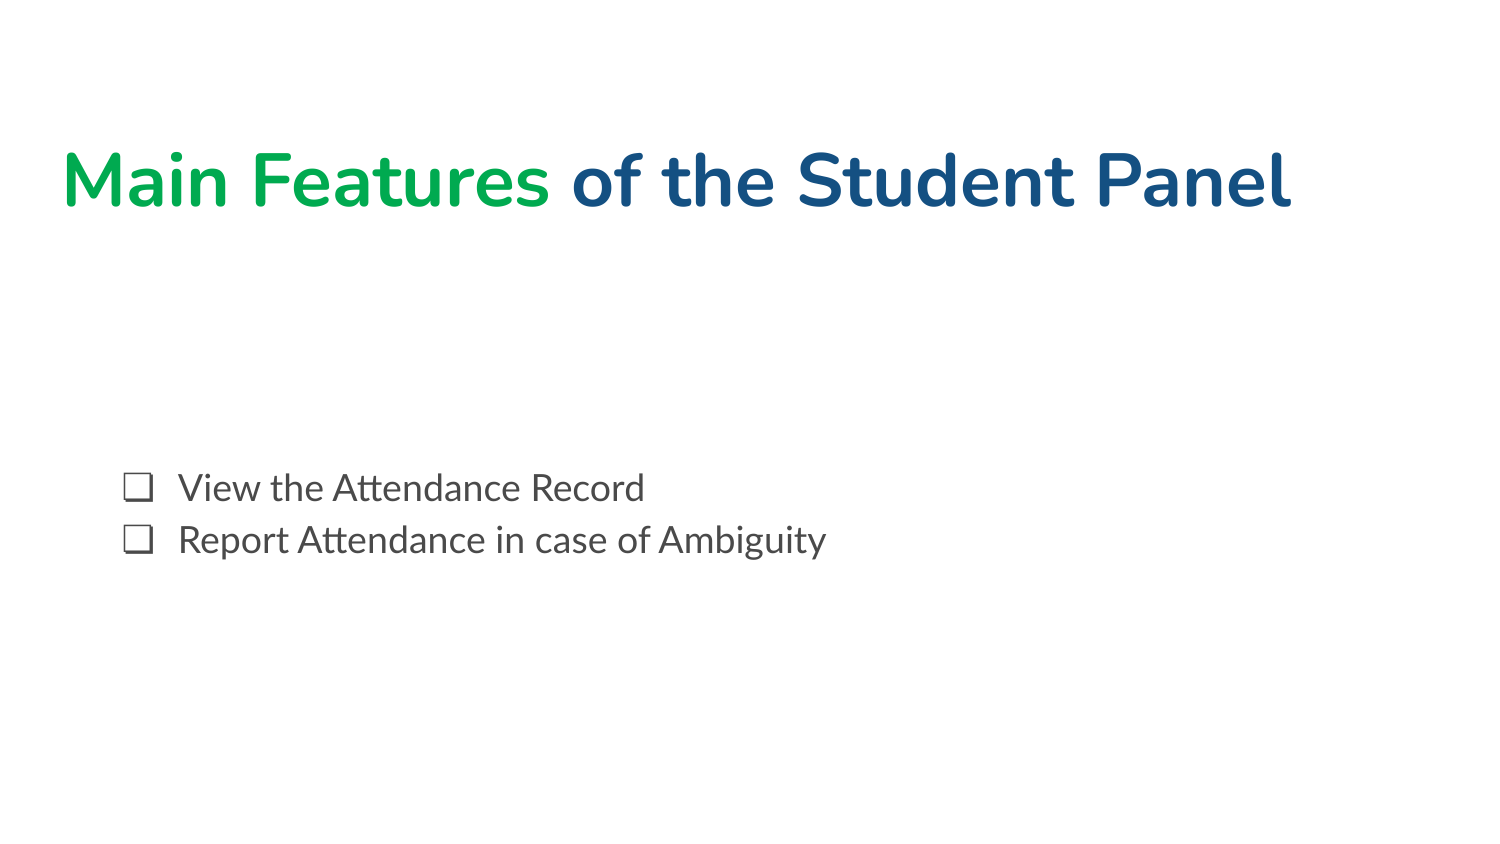

# Main Features of the Student Panel
View the Attendance Record
Report Attendance in case of Ambiguity